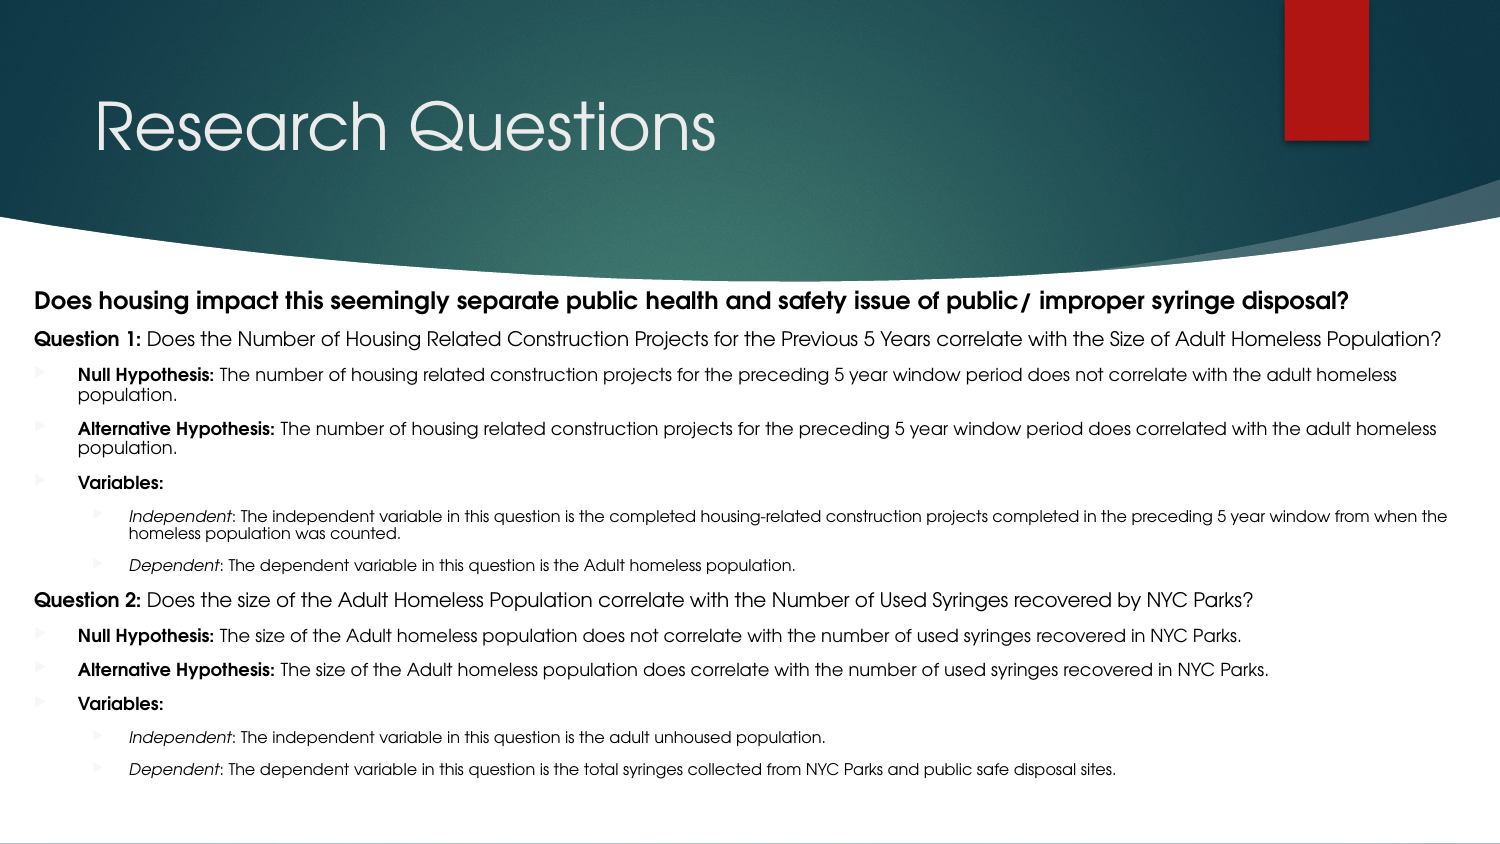

# Research Questions

Does housing impact this seemingly separate public health and safety issue of public/ improper syringe disposal?
Question 1: Does the Number of Housing Related Construction Projects for the Previous 5 Years correlate with the Size of Adult Homeless Population?
Null Hypothesis: The number of housing related construction projects for the preceding 5 year window period does not correlate with the adult homeless population.
Alternative Hypothesis: The number of housing related construction projects for the preceding 5 year window period does correlated with the adult homeless population.
Variables:
Independent: The independent variable in this question is the completed housing-related construction projects completed in the preceding 5 year window from when the homeless population was counted.
Dependent: The dependent variable in this question is the Adult homeless population.
Question 2: Does the size of the Adult Homeless Population correlate with the Number of Used Syringes recovered by NYC Parks?
Null Hypothesis: The size of the Adult homeless population does not correlate with the number of used syringes recovered in NYC Parks.
Alternative Hypothesis: The size of the Adult homeless population does correlate with the number of used syringes recovered in NYC Parks.
Variables:
Independent: The independent variable in this question is the adult unhoused population.
Dependent: The dependent variable in this question is the total syringes collected from NYC Parks and public safe disposal sites.